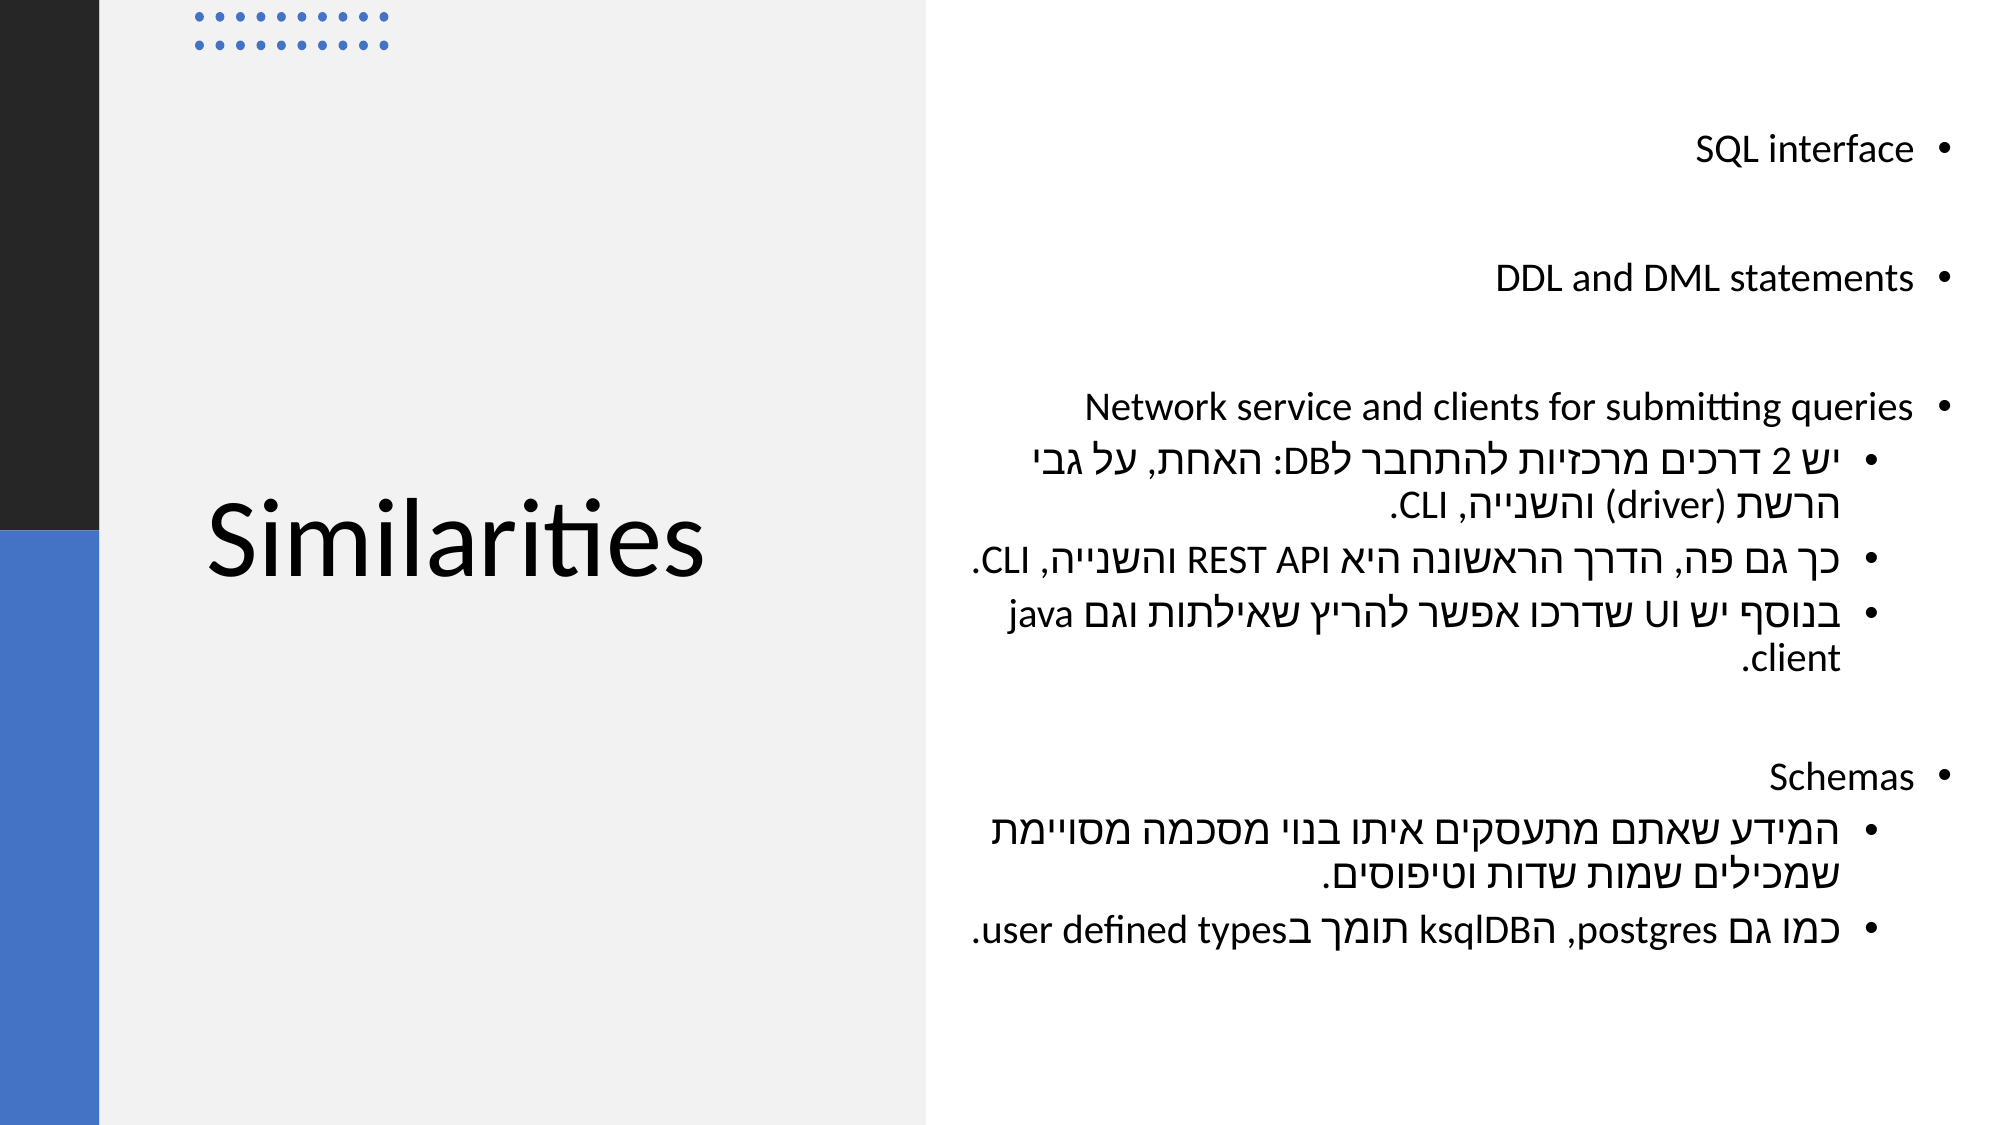

SQL interface

DDL and DML statements

Network service and clients for submitting queries
יש 2 דרכים מרכזיות להתחבר לDB: האחת, על גבי הרשת (driver) והשנייה, CLI.
כך גם פה, הדרך הראשונה היא REST API והשנייה, CLI.
בנוסף יש UI שדרכו אפשר להריץ שאילתות וגם java client.

Schemas
המידע שאתם מתעסקים איתו בנוי מסכמה מסויימת שמכילים שמות שדות וטיפוסים.
כמו גם postgres, הksqlDB תומך בuser defined types.
# Similarities